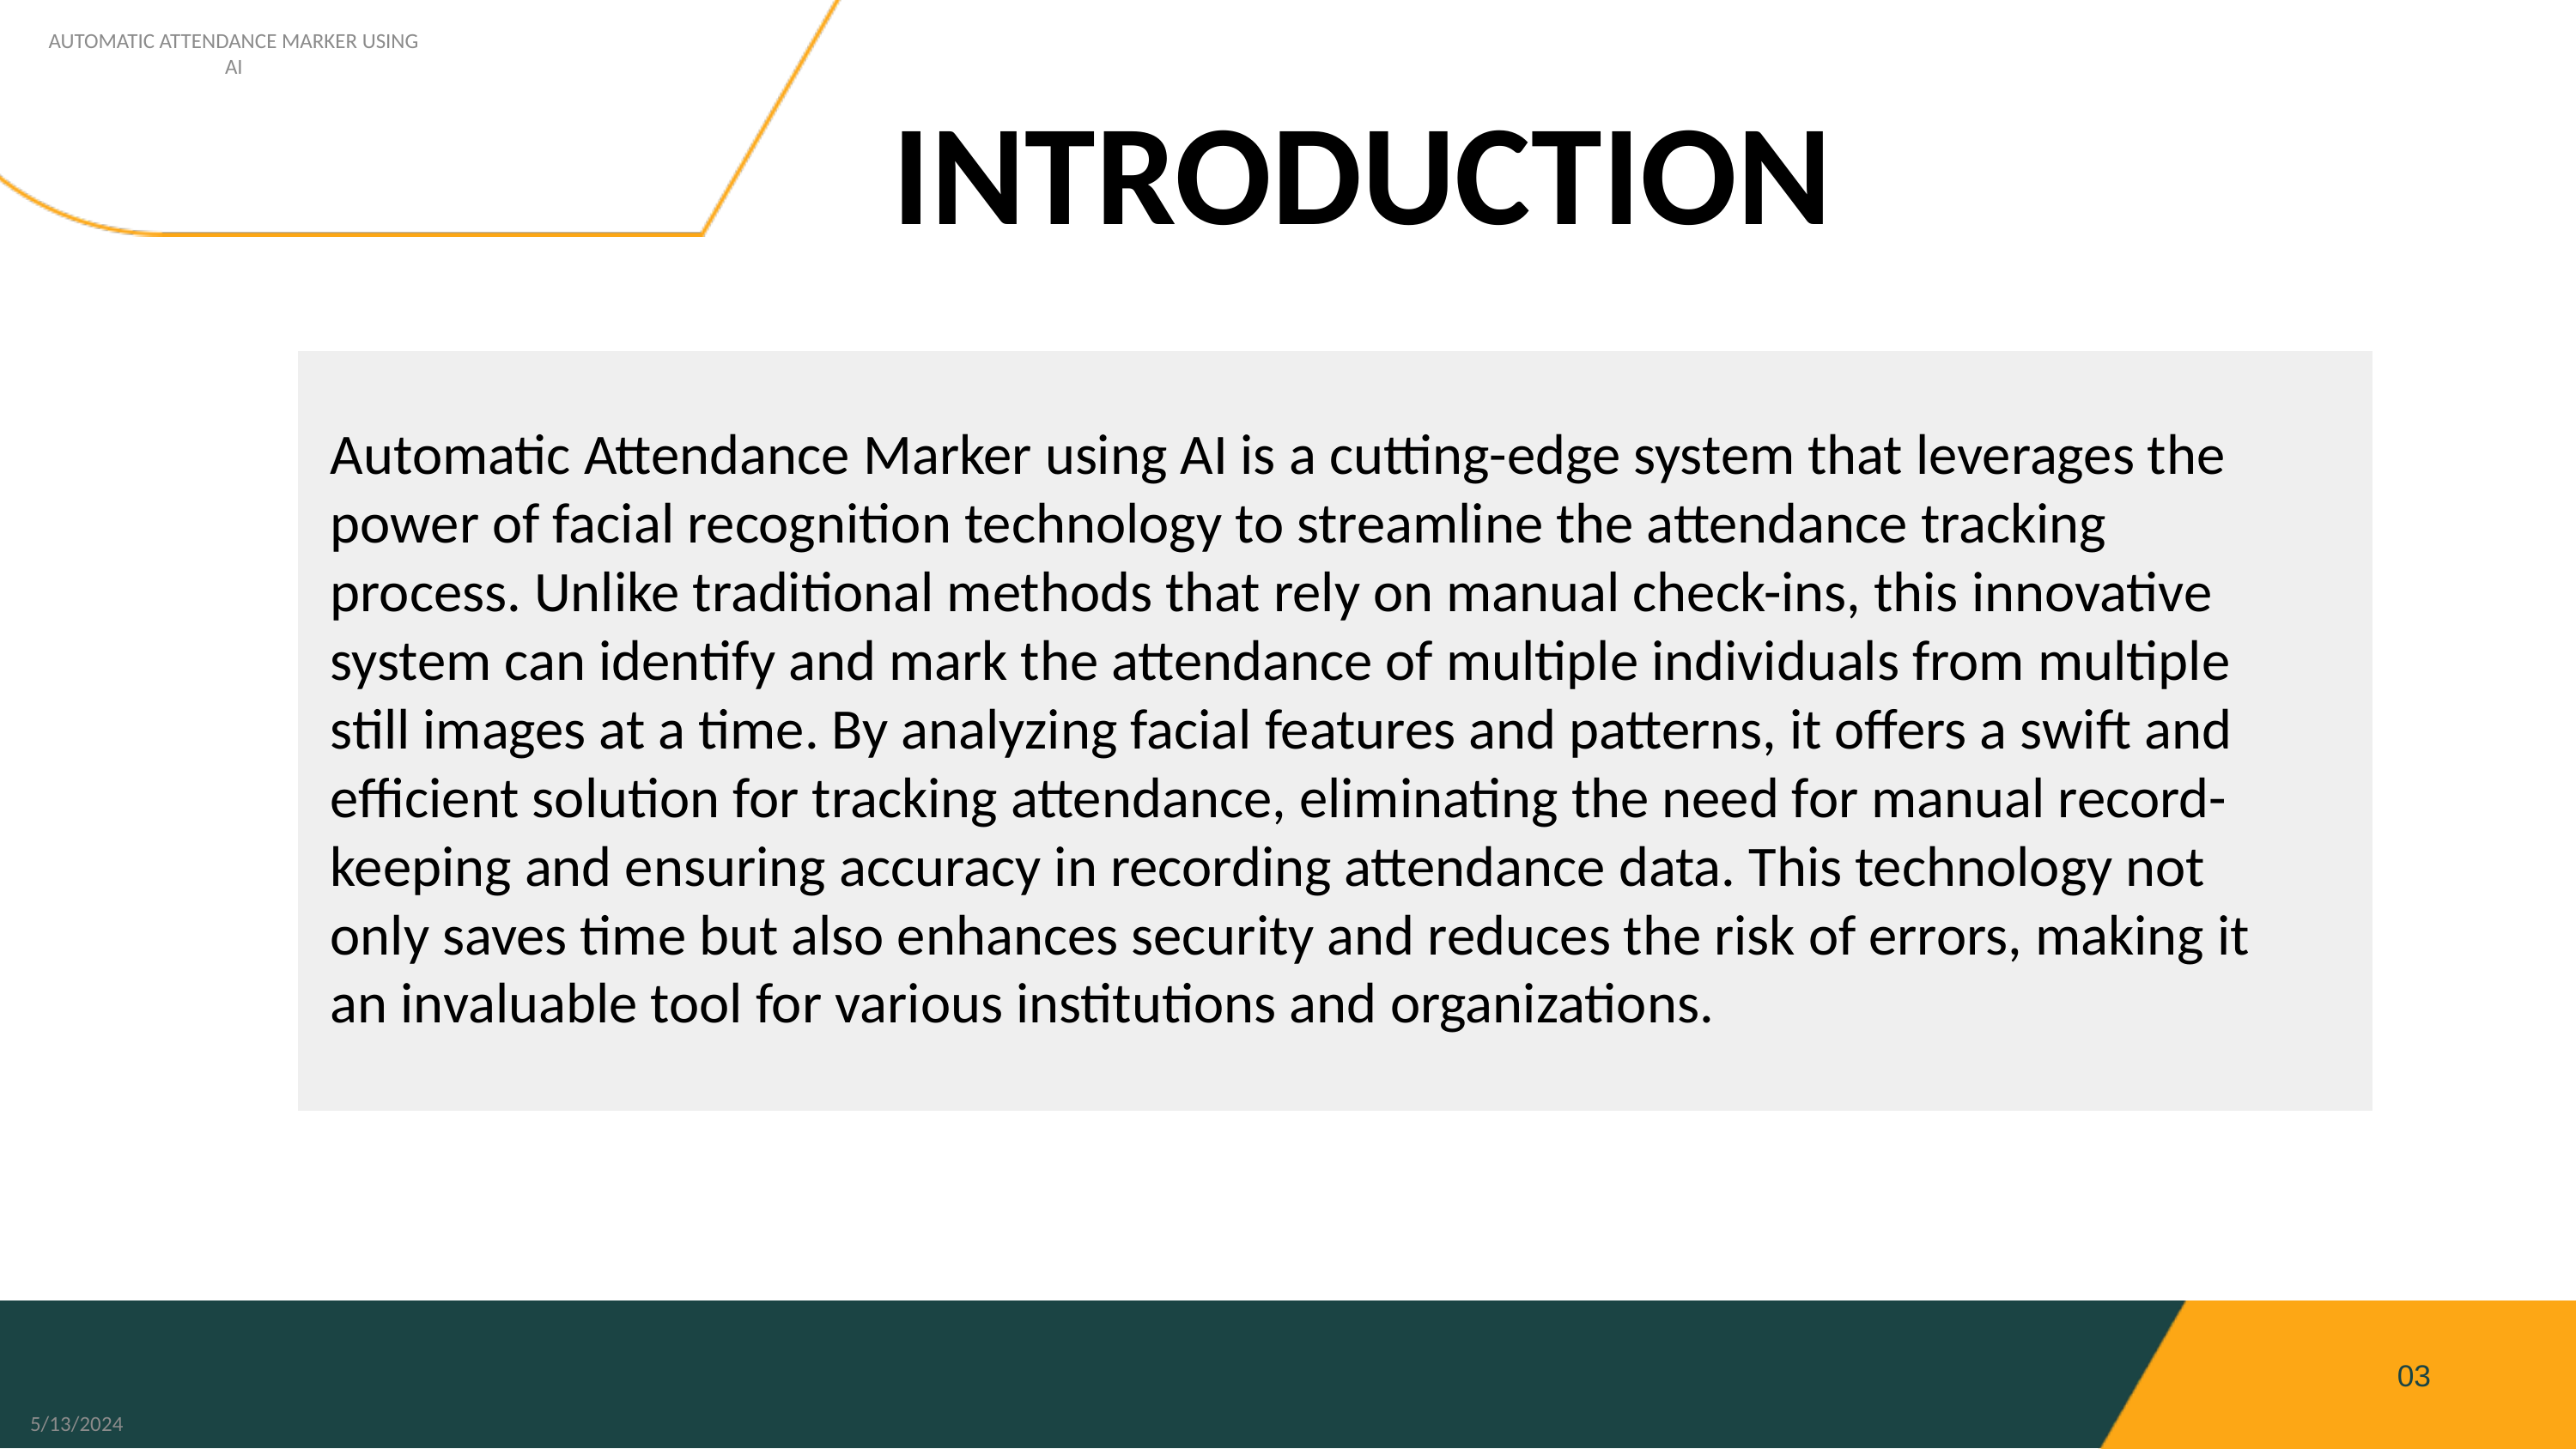

AUTOMATIC ATTENDANCE MARKER USING AI
INTRODUCTION

Automatic Attendance Marker using AI is a cutting-edge system that leverages the power of facial recognition technology to streamline the attendance tracking process. Unlike traditional methods that rely on manual check-ins, this innovative system can identify and mark the attendance of multiple individuals from multiple still images at a time. By analyzing facial features and patterns, it offers a swift and efficient solution for tracking attendance, eliminating the need for manual record-keeping and ensuring accuracy in recording attendance data. This technology not only saves time but also enhances security and reduces the risk of errors, making it an invaluable tool for various institutions and organizations.

03
5/13/2024